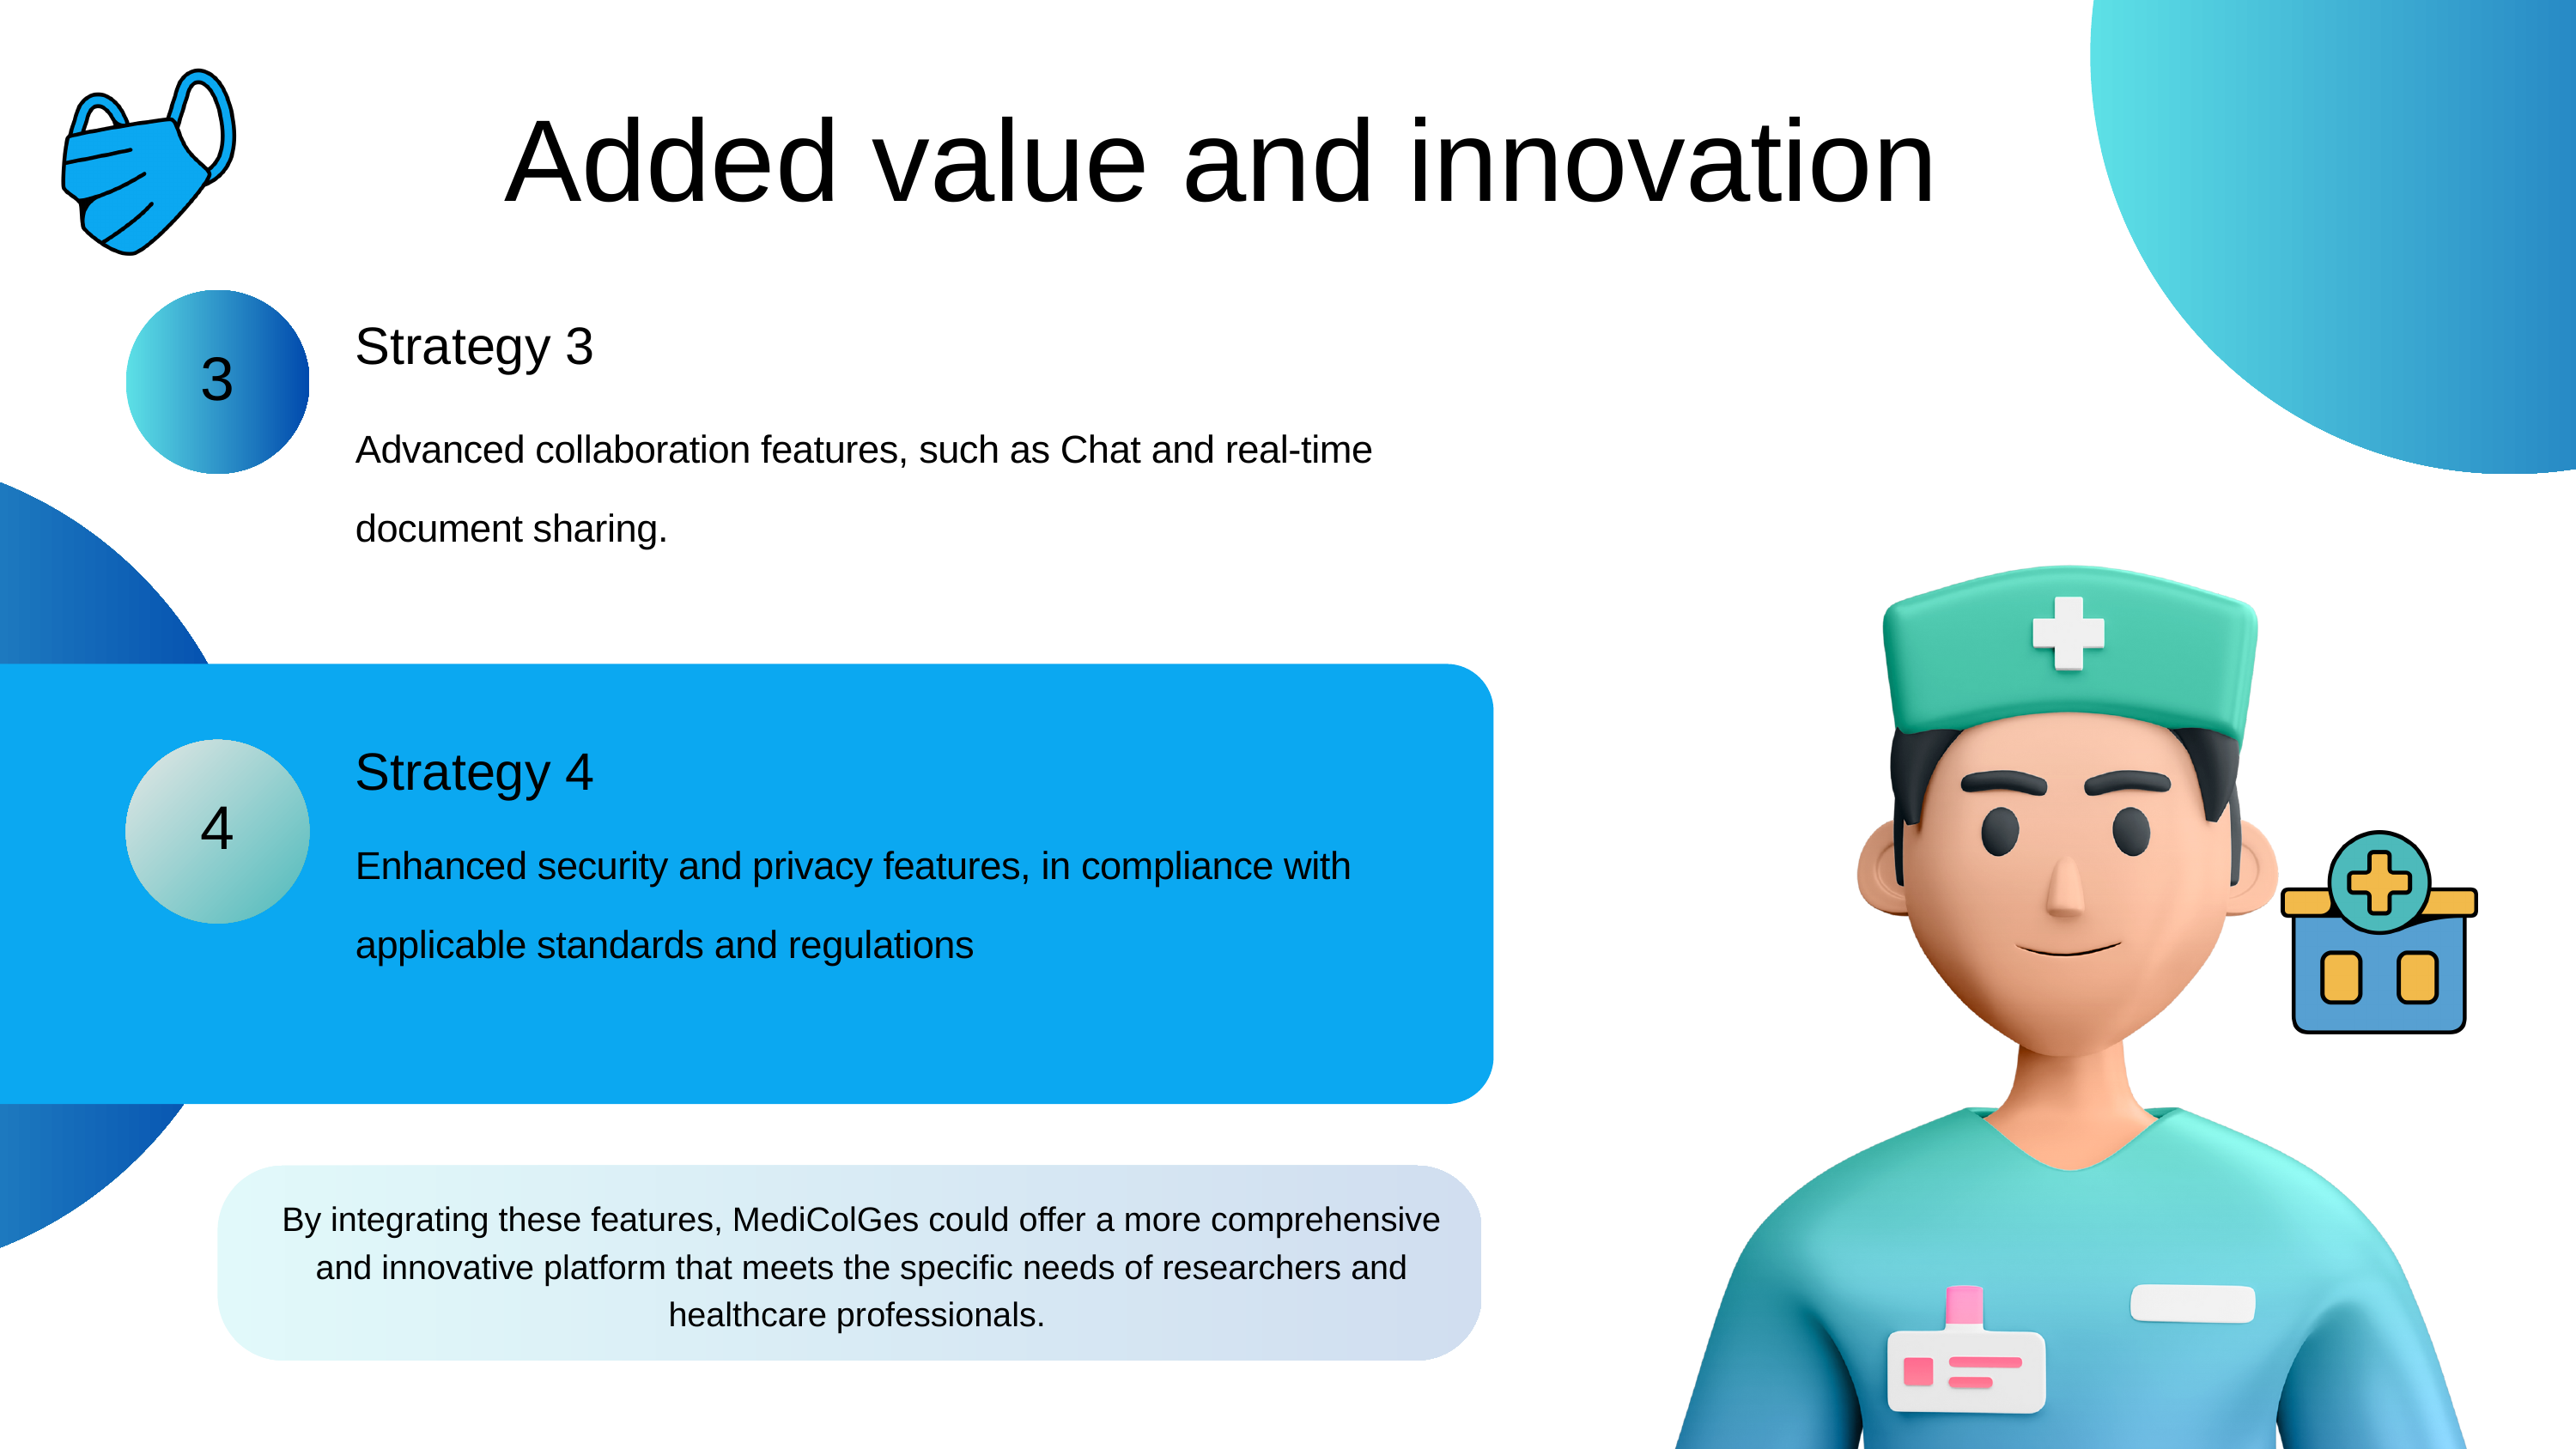

Added value and innovation

Strategy 3
3
Advanced collaboration features, such as Chat and real-time document sharing.

Strategy 4
4
Enhanced security and privacy features, in compliance with applicable standards and regulations

By integrating these features, MediColGes could offer a more comprehensive and innovative platform that meets the specific needs of researchers and healthcare professionals.